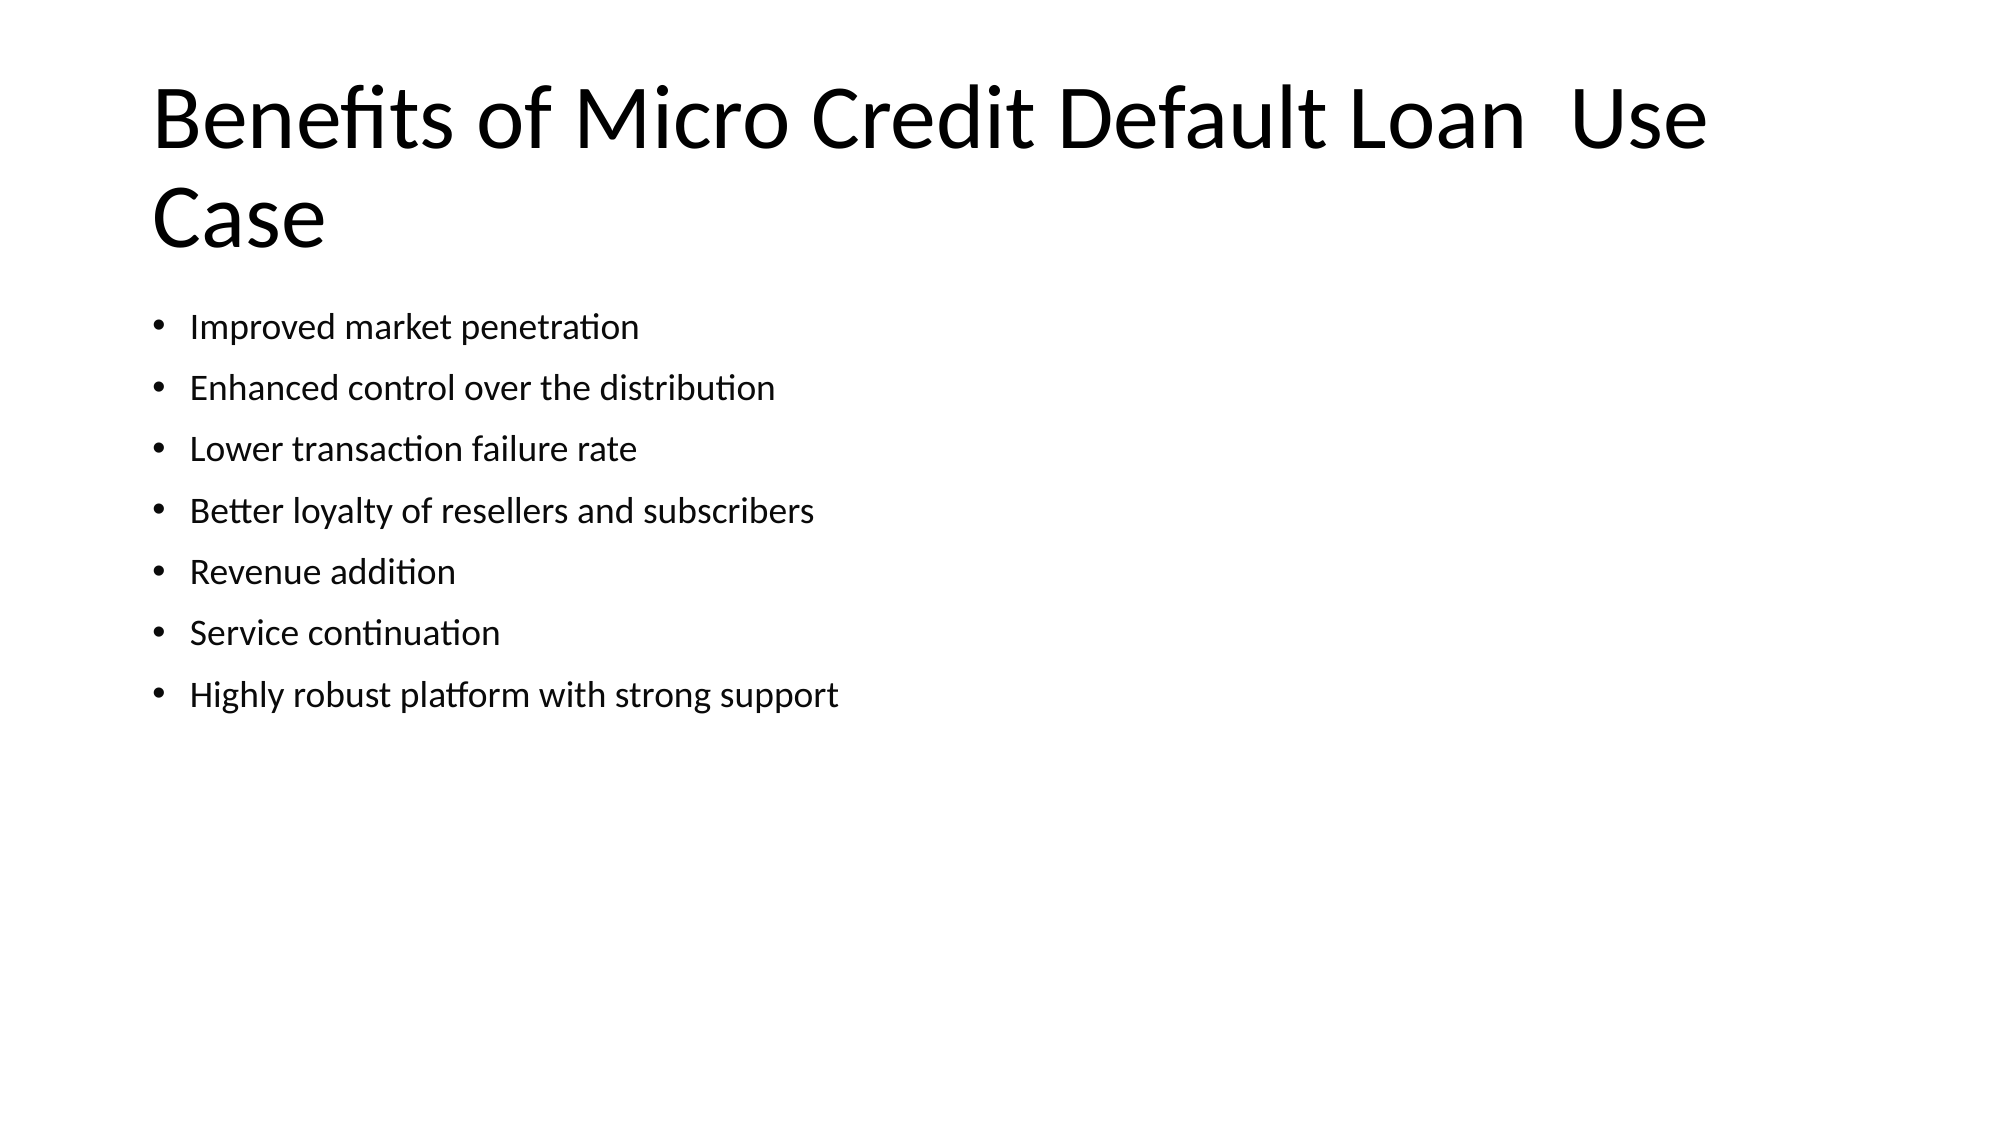

# Benefits of Micro Credit Default Loan  Use Case
Improved market penetration
Enhanced control over the distribution
Lower transaction failure rate
Better loyalty of resellers and subscribers
Revenue addition
Service continuation
Highly robust platform with strong support